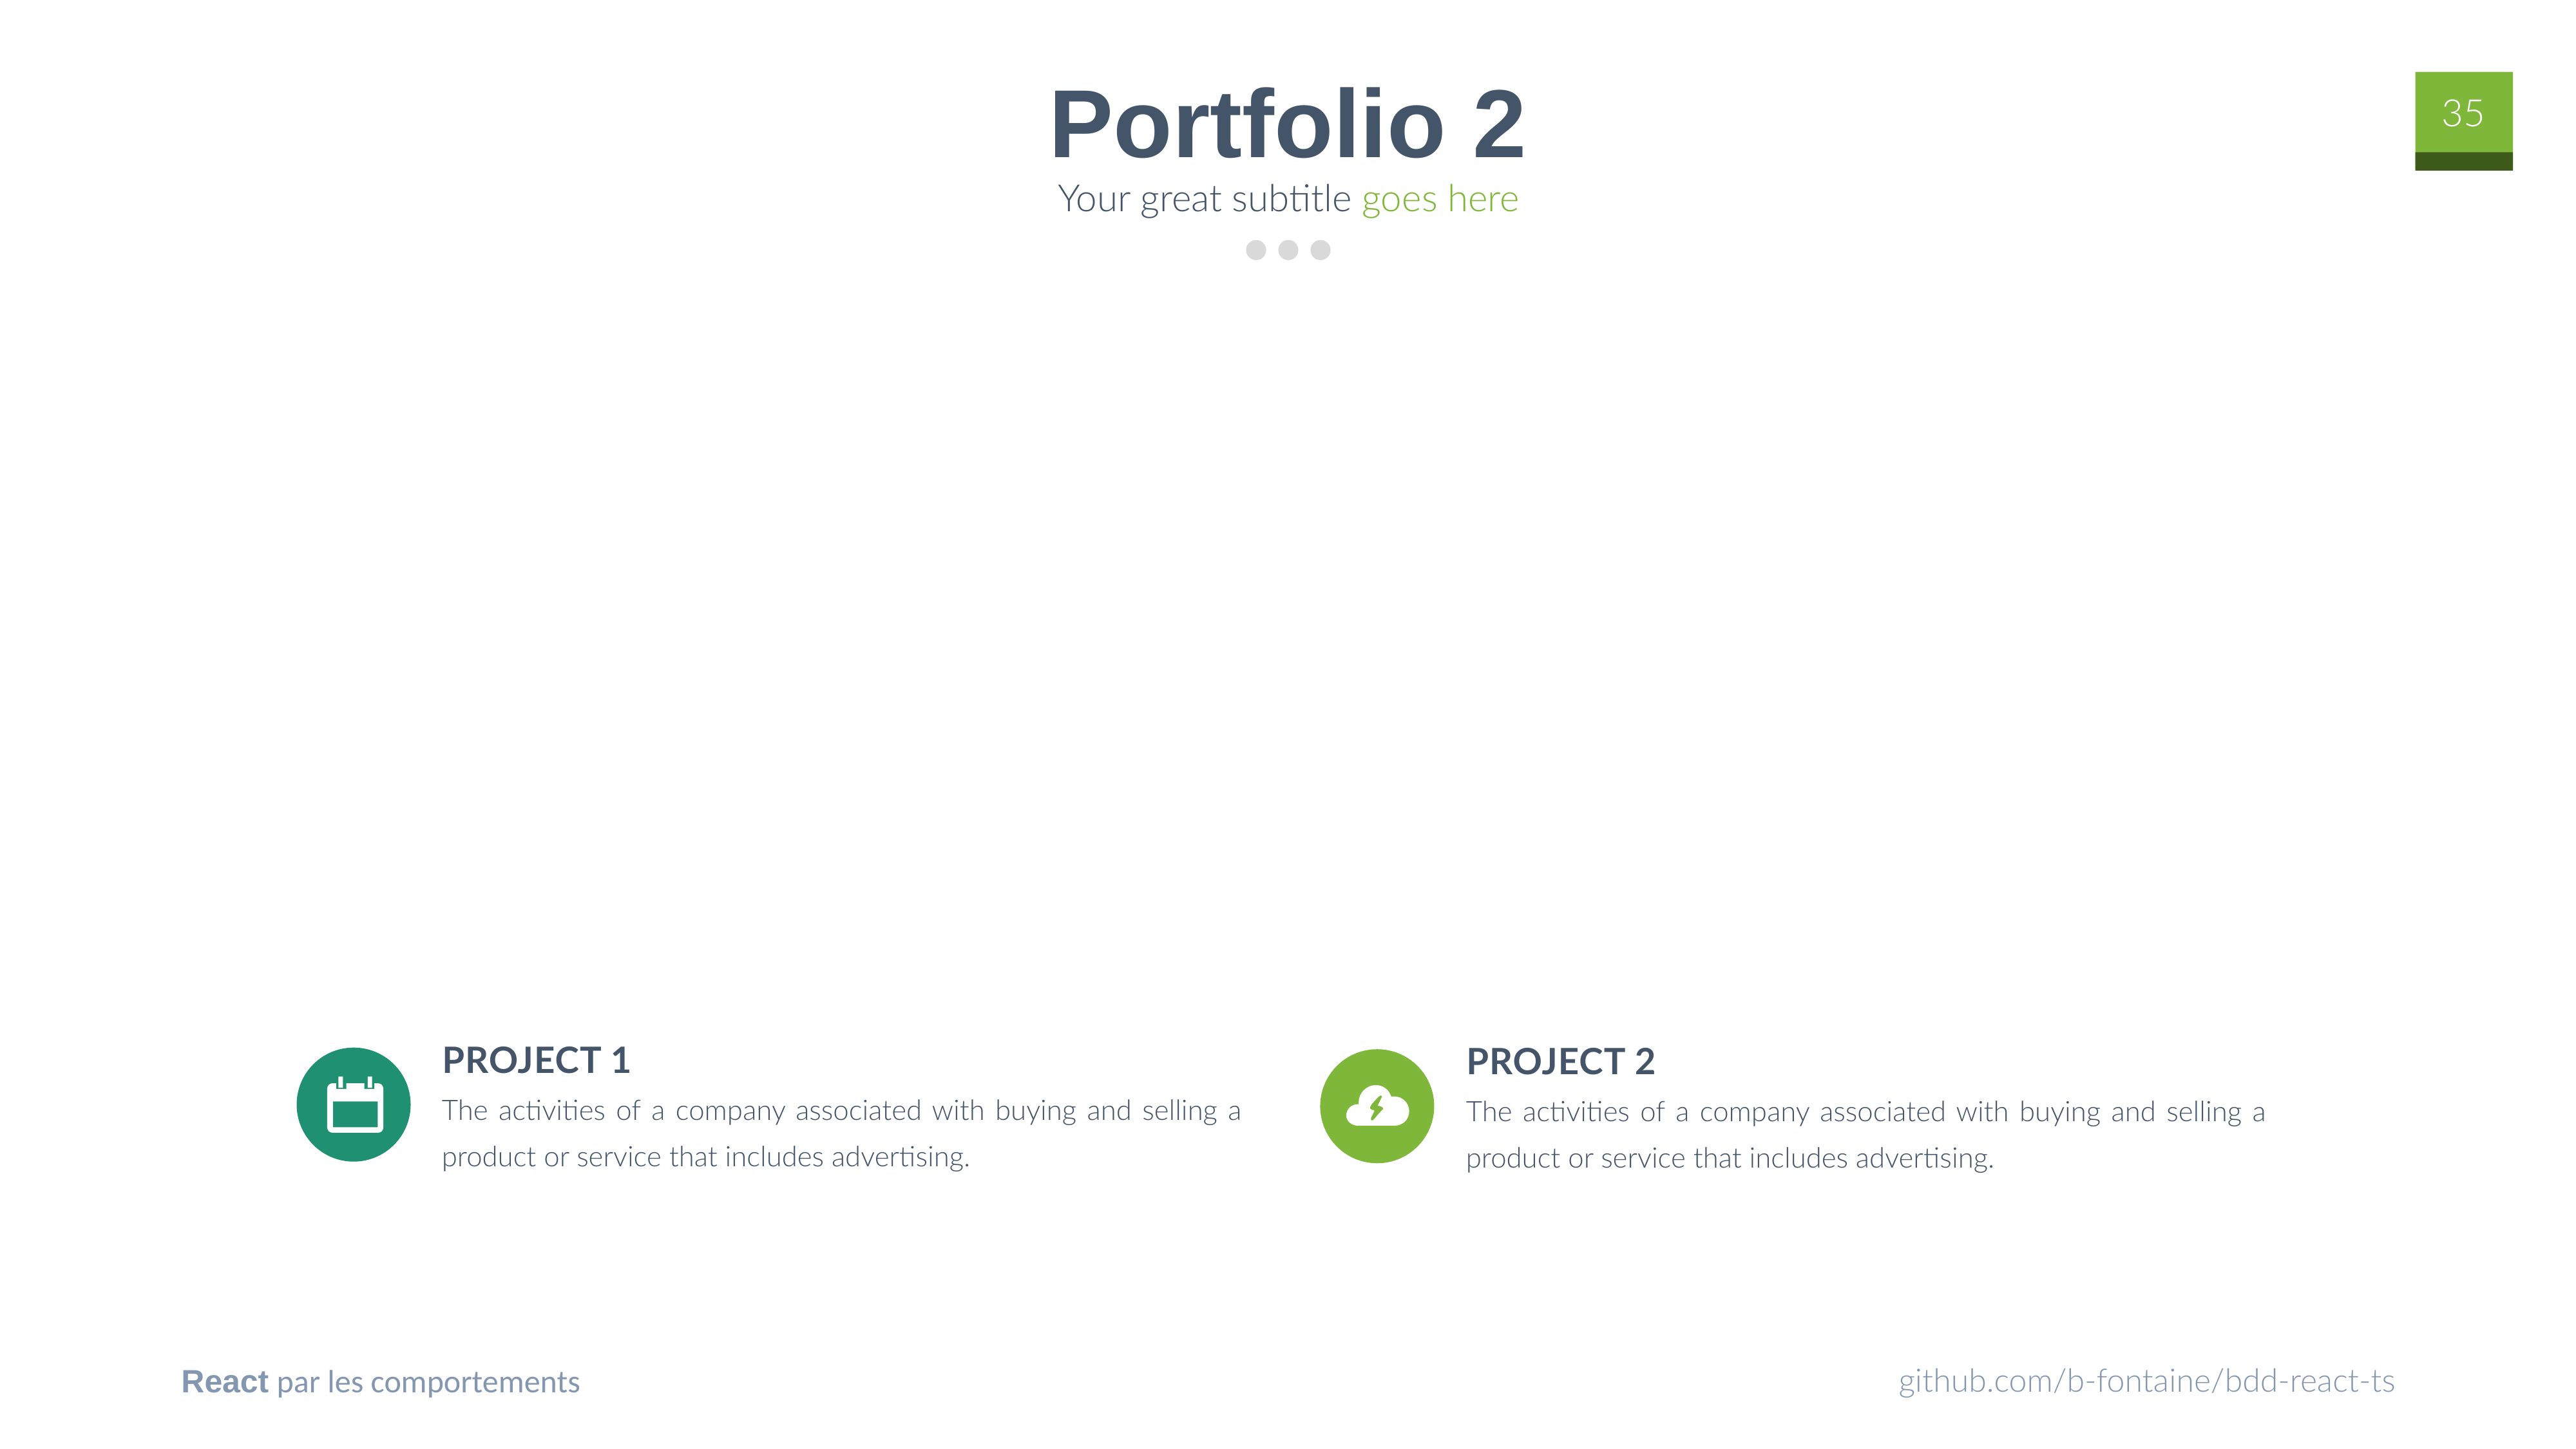

Portfolio 2
Your great subtitle goes here

PROJECT 1
PROJECT 2

The activities of a company associated with buying and selling a product or service that includes advertising.
The activities of a company associated with buying and selling a product or service that includes advertising.